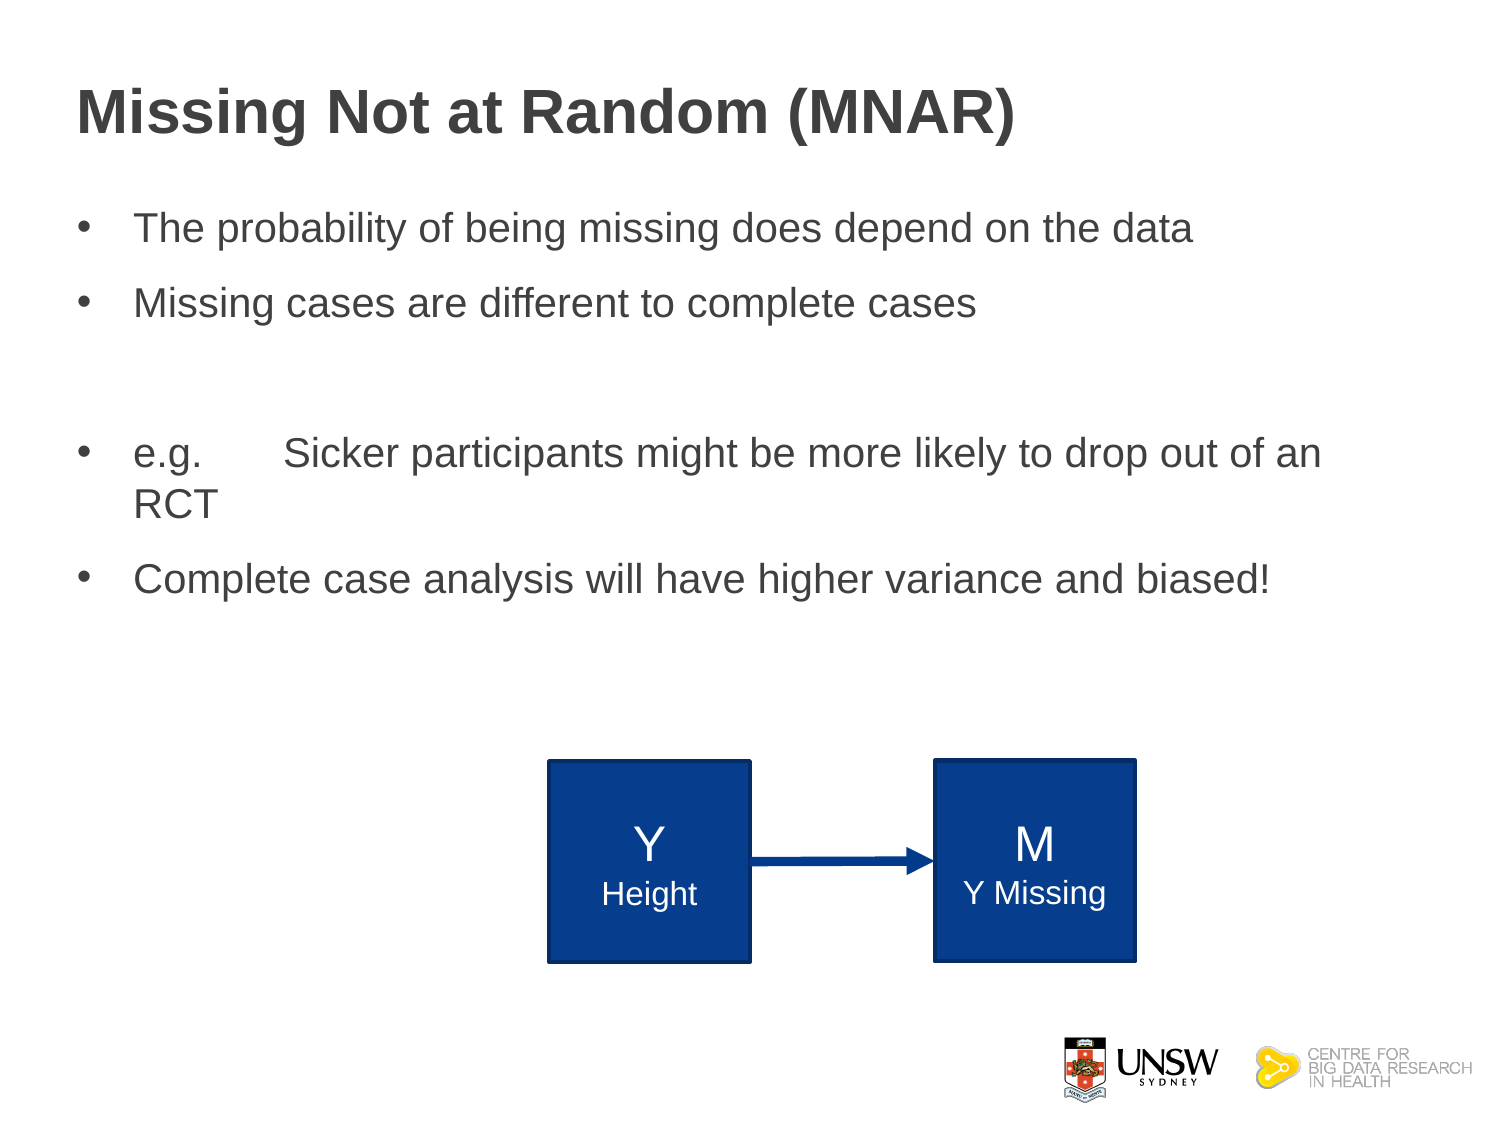

# Missing Not at Random (MNAR)
The probability of being missing does depend on the data
Missing cases are different to complete cases

e.g. 	Sicker participants might be more likely to drop out of an RCT
Complete case analysis will have higher variance and biased!
M
Y Missing
Y
Height